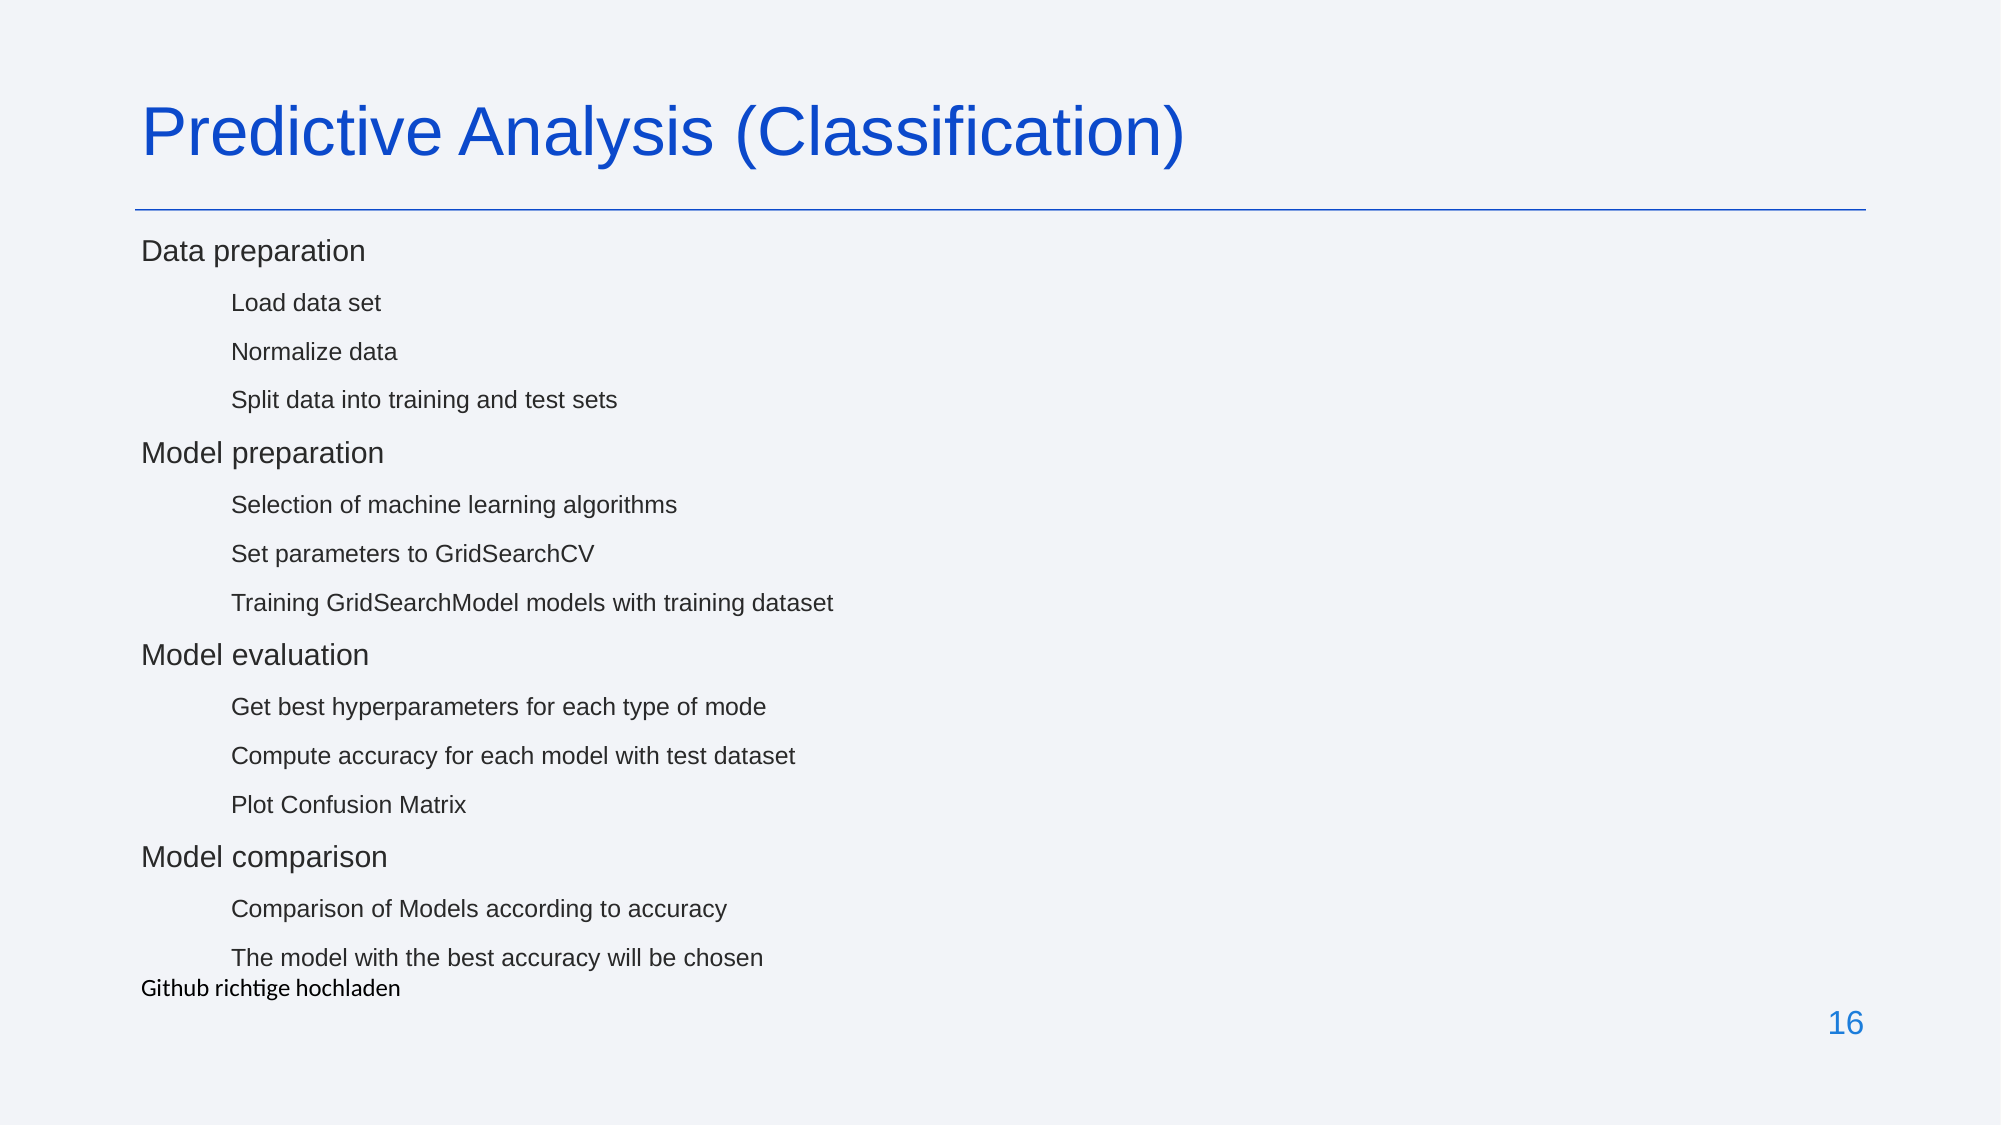

Predictive Analysis (Classification)
Data preparation
Load data set
Normalize data
Split data into training and test sets
Model preparation
Selection of machine learning algorithms
Set parameters to GridSearchCV
Training GridSearchModel models with training dataset
Model evaluation
Get best hyperparameters for each type of mode
Compute accuracy for each model with test dataset
Plot Confusion Matrix
Model comparison
Comparison of Models according to accuracy
The model with the best accuracy will be chosen
Github richtige hochladen
16